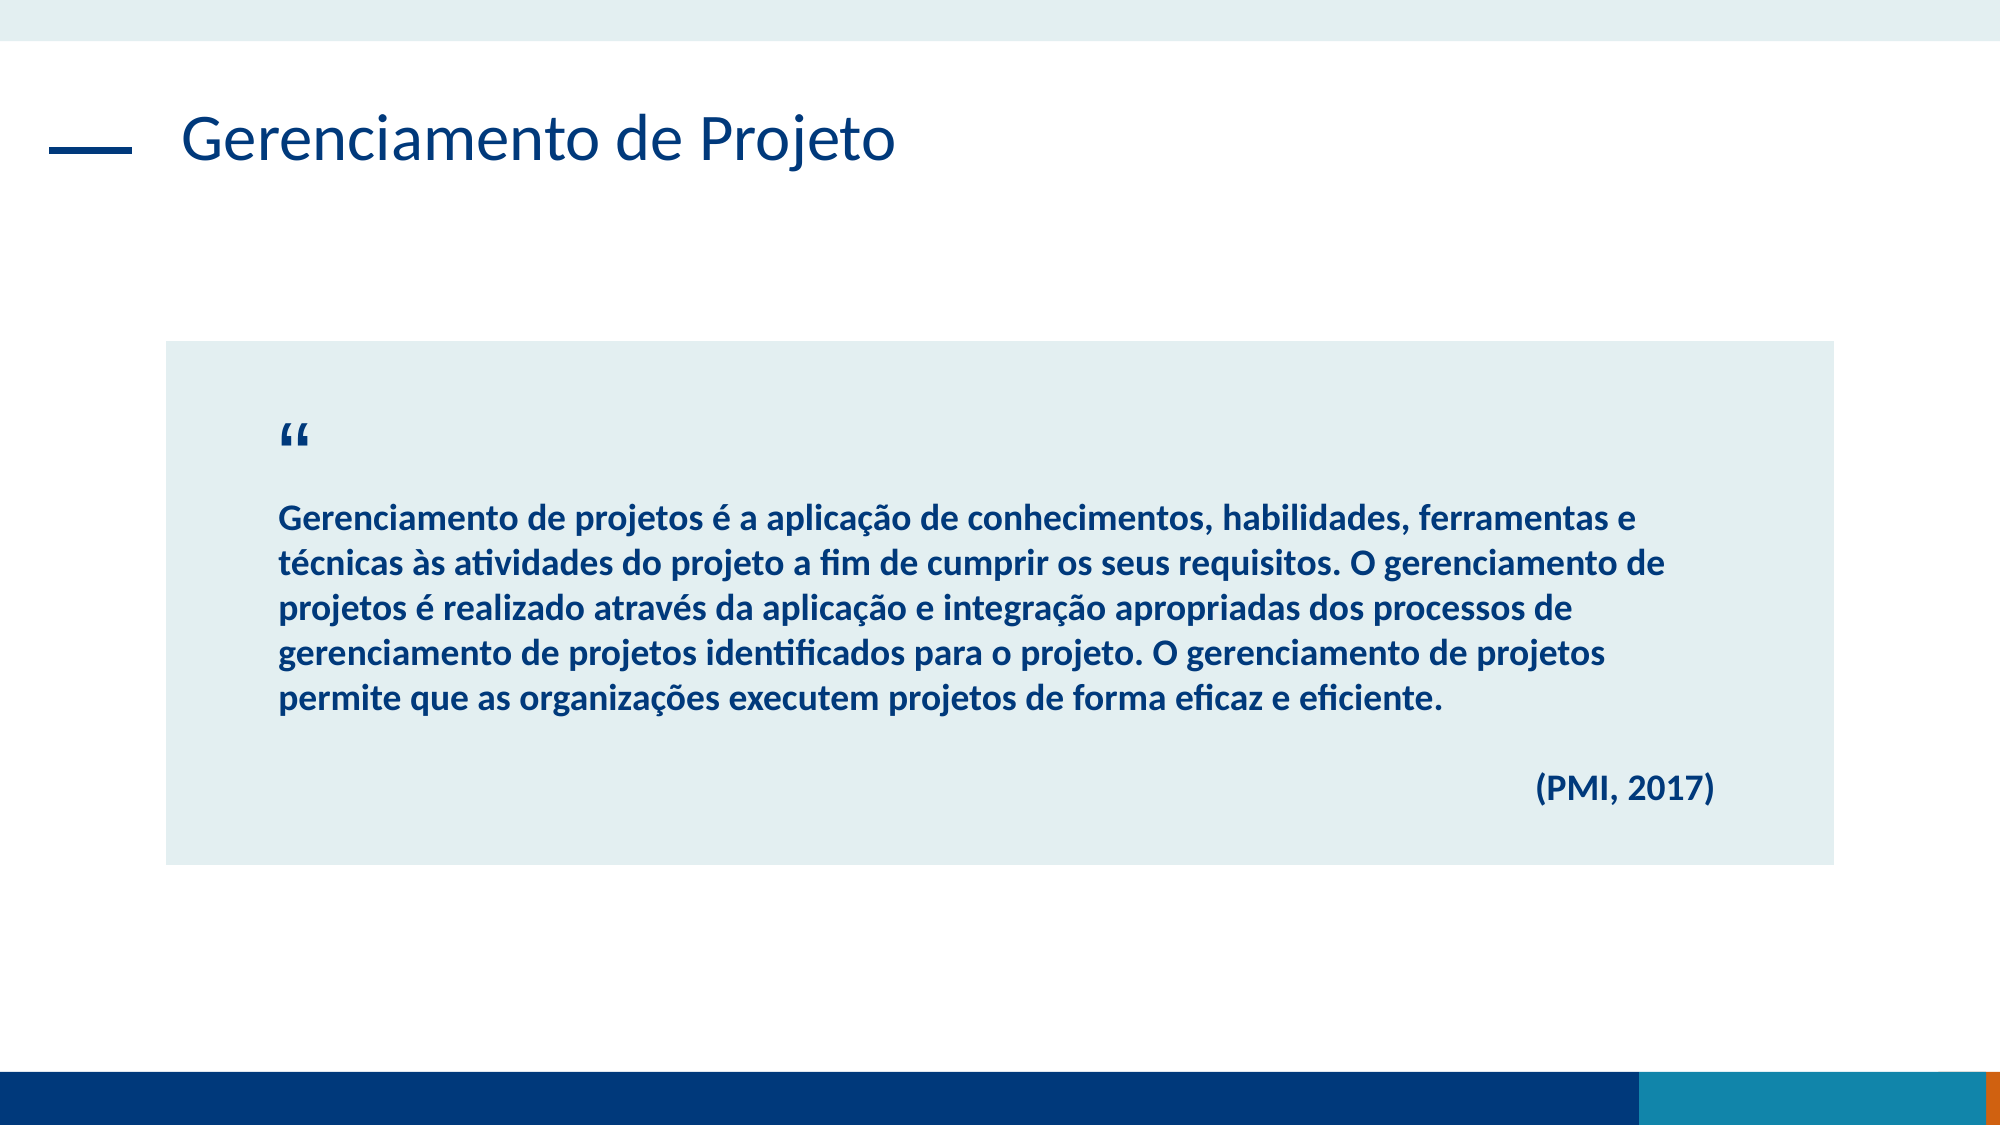

Gerenciamento de Projeto

“

Gerenciamento de projetos é a aplicação de conhecimentos, habilidades, ferramentas e técnicas às atividades do projeto a fim de cumprir os seus requisitos. O gerenciamento de projetos é realizado através da aplicação e integração apropriadas dos processos de gerenciamento de projetos identificados para o projeto. O gerenciamento de projetos permite que as organizações executem projetos de forma eficaz e eficiente.

(PMI, 2017)